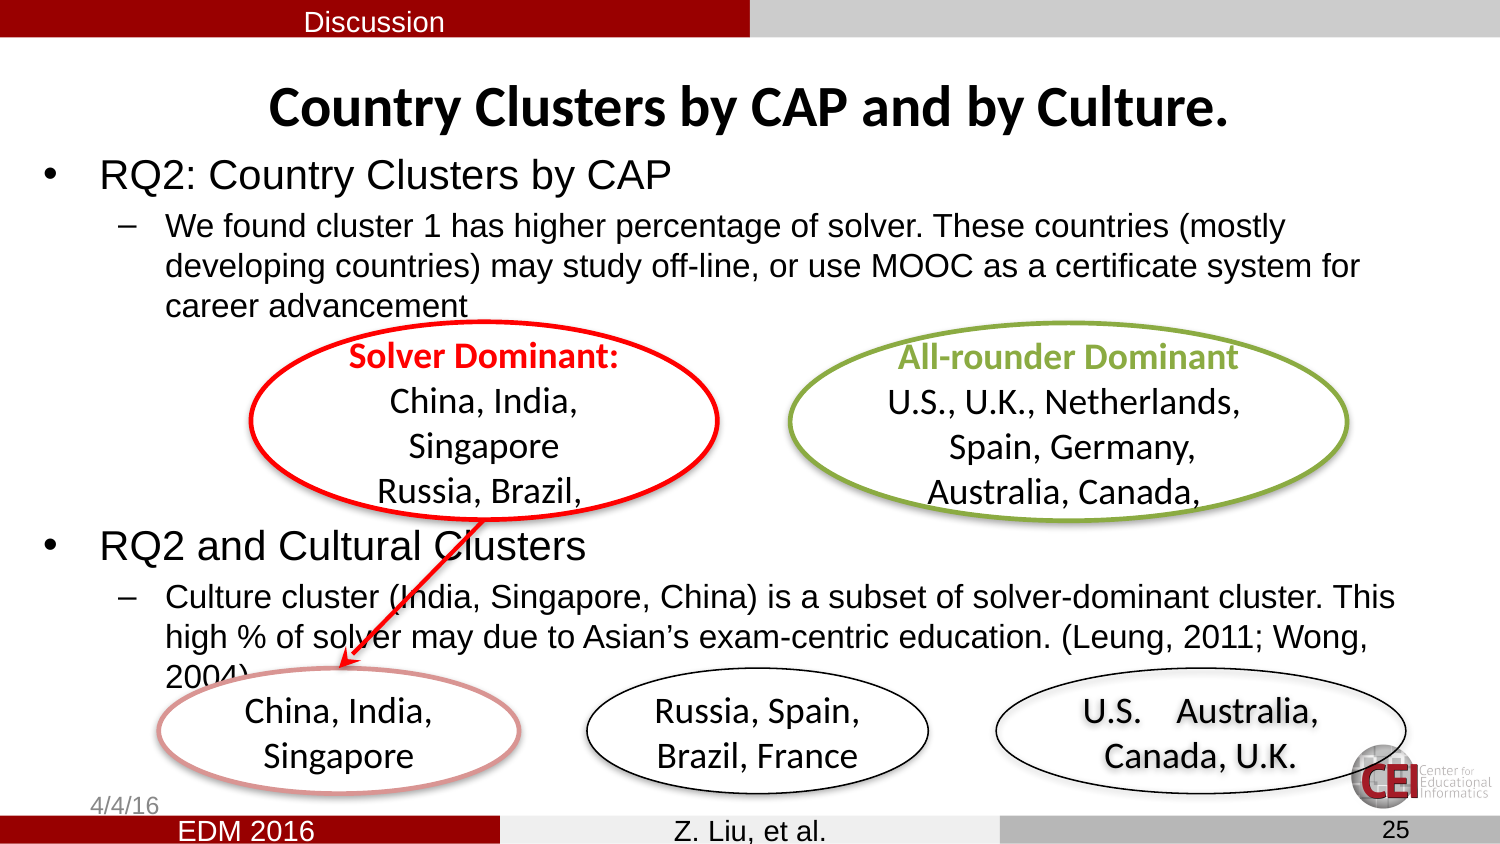

Discussion
# Country Clusters by CAP and by Culture.
RQ2: Country Clusters by CAP
We found cluster 1 has higher percentage of solver. These countries (mostly developing countries) may study off-line, or use MOOC as a certificate system for career advancement

RQ2 and Cultural Clusters
Culture cluster (India, Singapore, China) is a subset of solver-dominant cluster. This high % of solver may due to Asian’s exam-centric education. (Leung, 2011; Wong, 2004)

Solver Dominant: China, India, Singapore
Russia, Brazil,
All-rounder Dominant
U.S., U.K., Netherlands,   Spain, Germany, Australia, Canada,
China, India, Singapore
Russia, Spain, Brazil, France
U.S.    Australia, Canada, U.K.
4/4/16
Z. Liu, et al.
EDM 2016
25